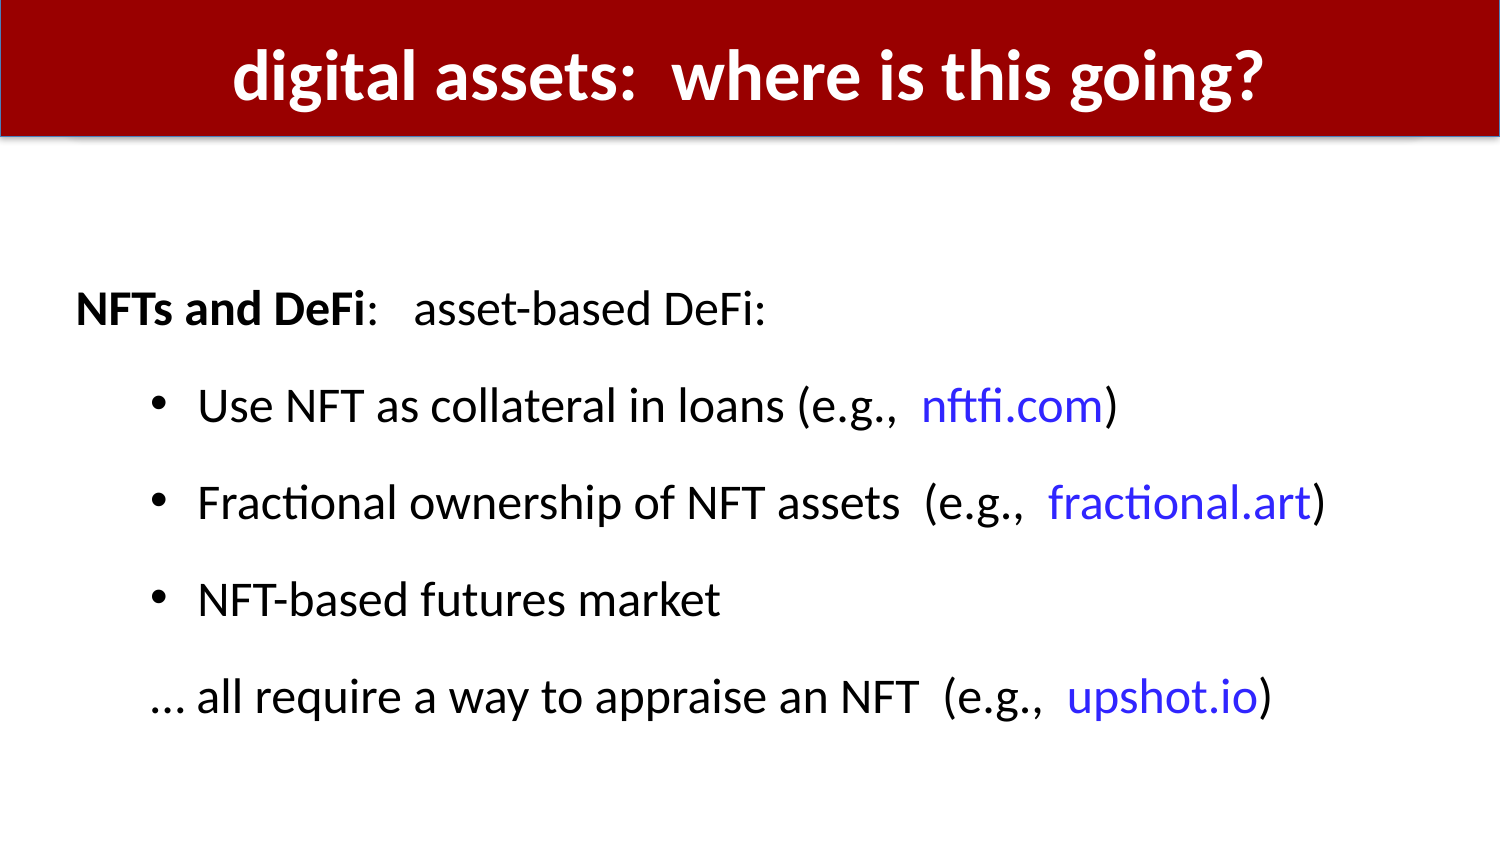

# digital assets:  where is this going?

NFTs and DeFi:   asset-based DeFi:
Use NFT as collateral in loans (e.g.,  nftfi.com)
Fractional ownership of NFT assets  (e.g.,  fractional.art)
NFT-based futures market
… all require a way to appraise an NFT  (e.g.,  upshot.io)